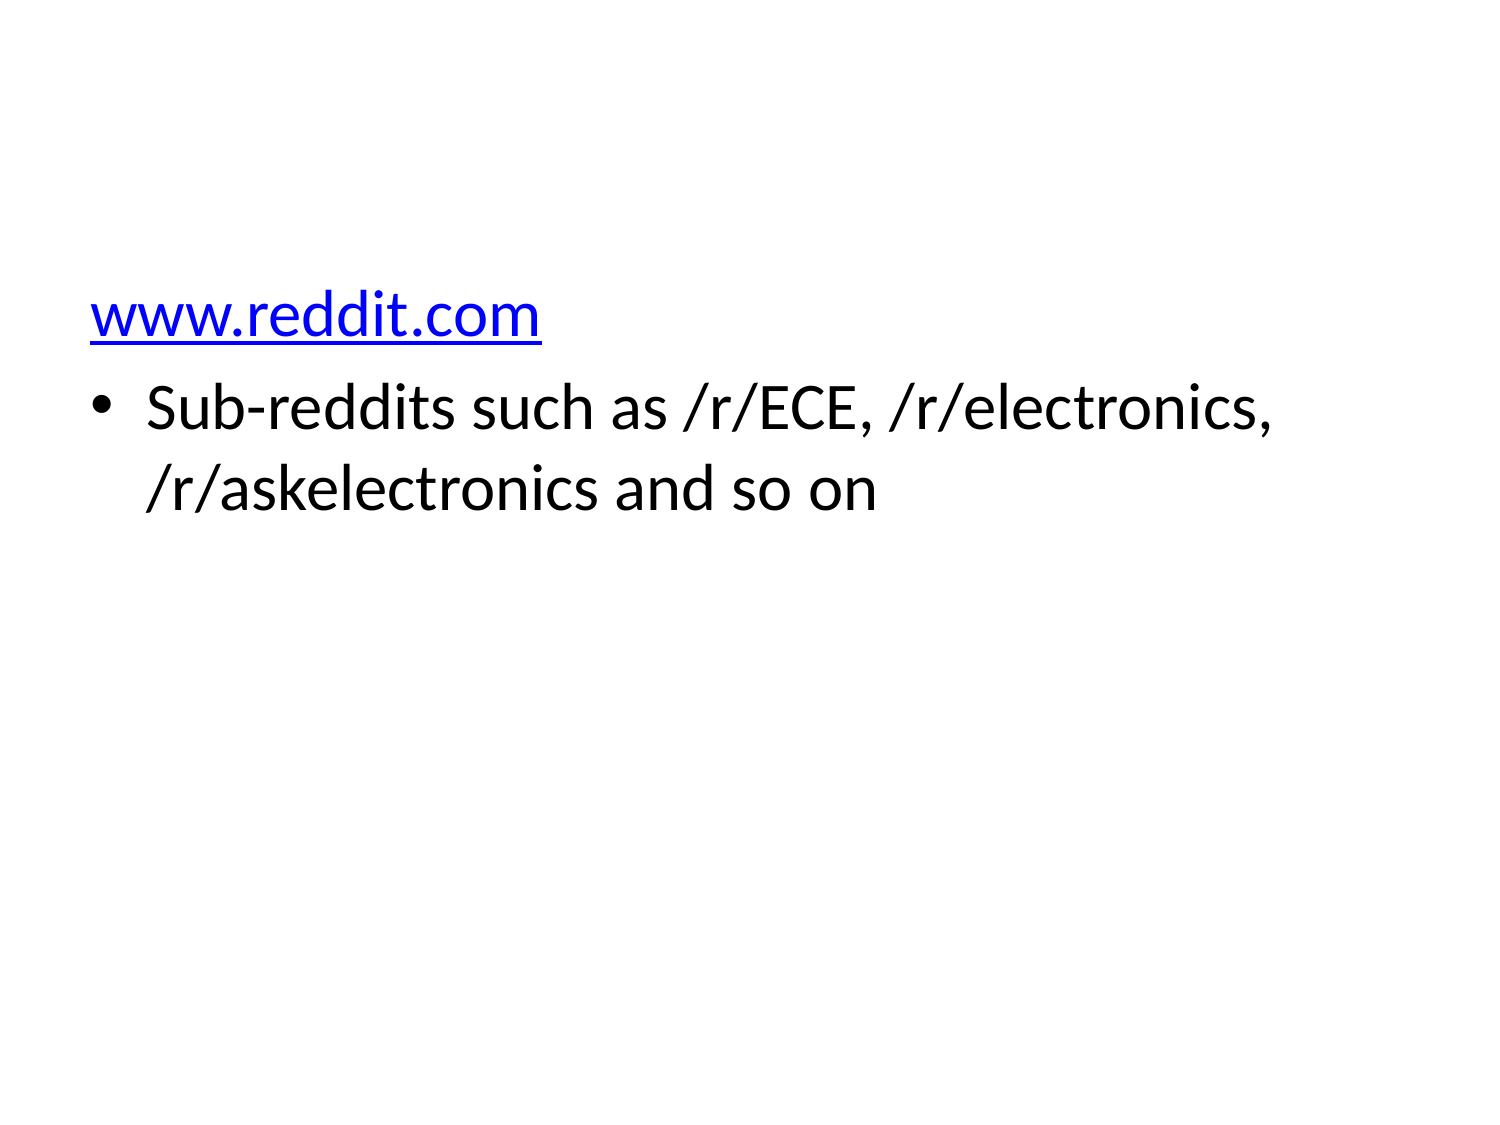

#
www.reddit.com
Sub-reddits such as /r/ECE, /r/electronics, /r/askelectronics and so on